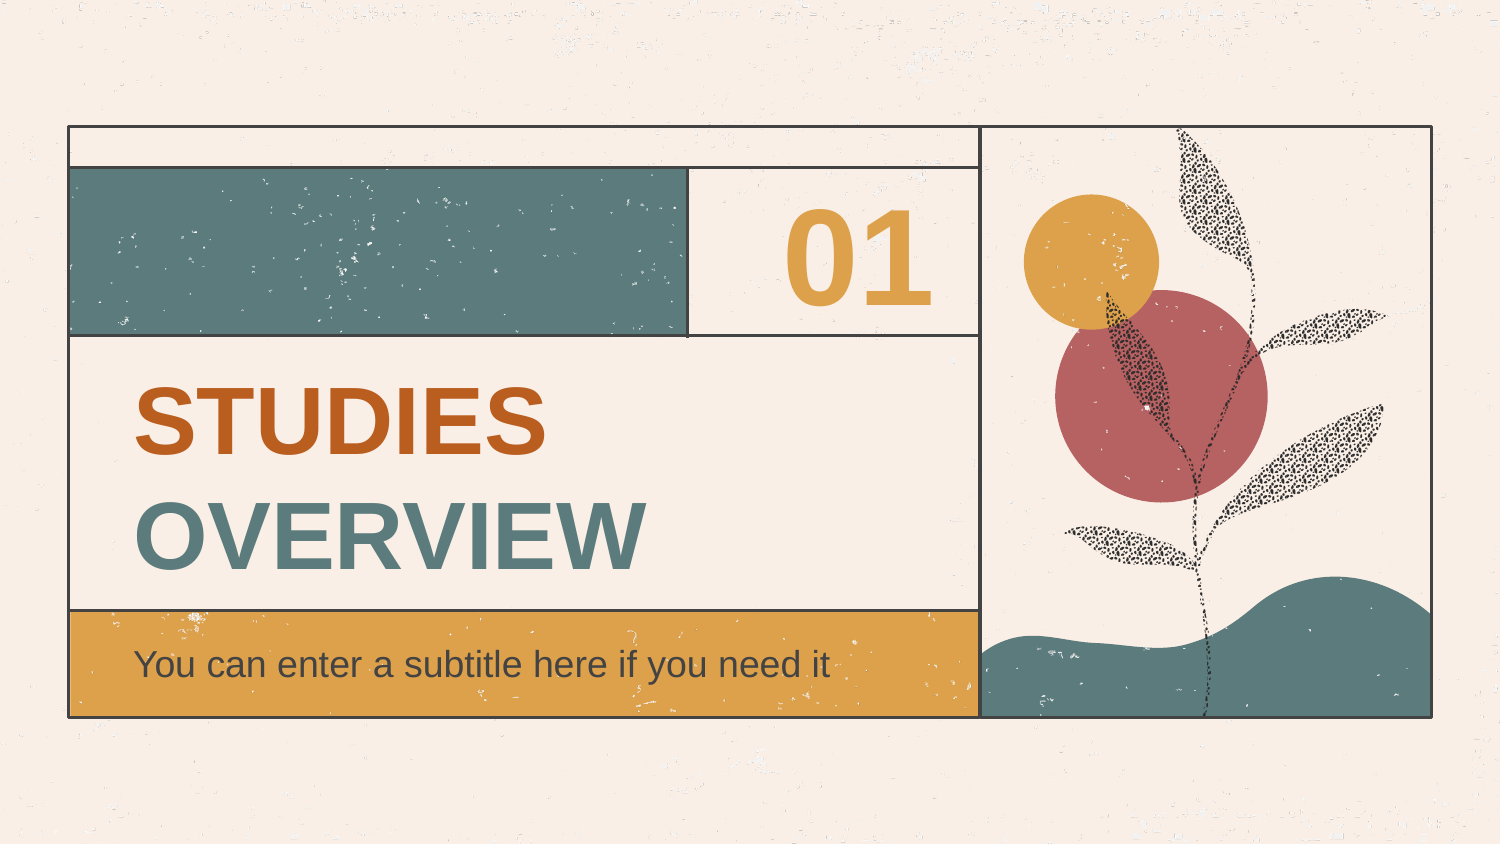

# 01
STUDIES OVERVIEW
You can enter a subtitle here if you need it